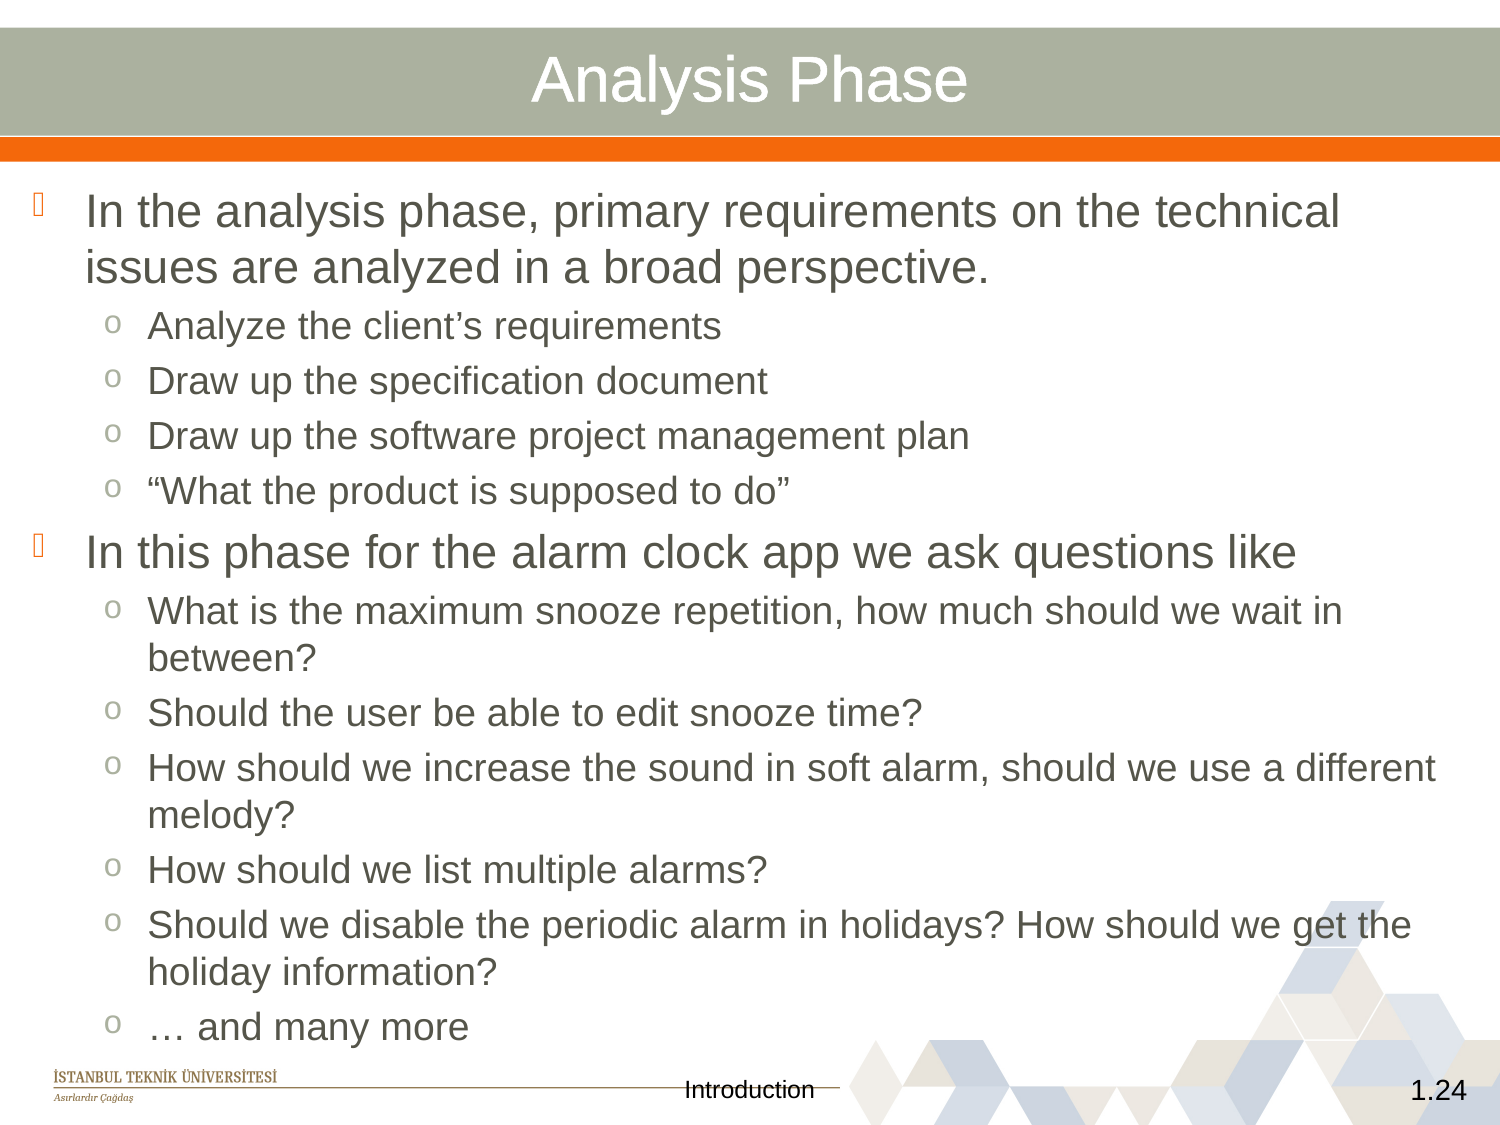

# Analysis Phase
In the analysis phase, primary requirements on the technical issues are analyzed in a broad perspective.
Analyze the client’s requirements
Draw up the specification document
Draw up the software project management plan
“What the product is supposed to do”
In this phase for the alarm clock app we ask questions like
What is the maximum snooze repetition, how much should we wait in between?
Should the user be able to edit snooze time?
How should we increase the sound in soft alarm, should we use a different melody?
How should we list multiple alarms?
Should we disable the periodic alarm in holidays? How should we get the holiday information?
… and many more

Introduction
1.24